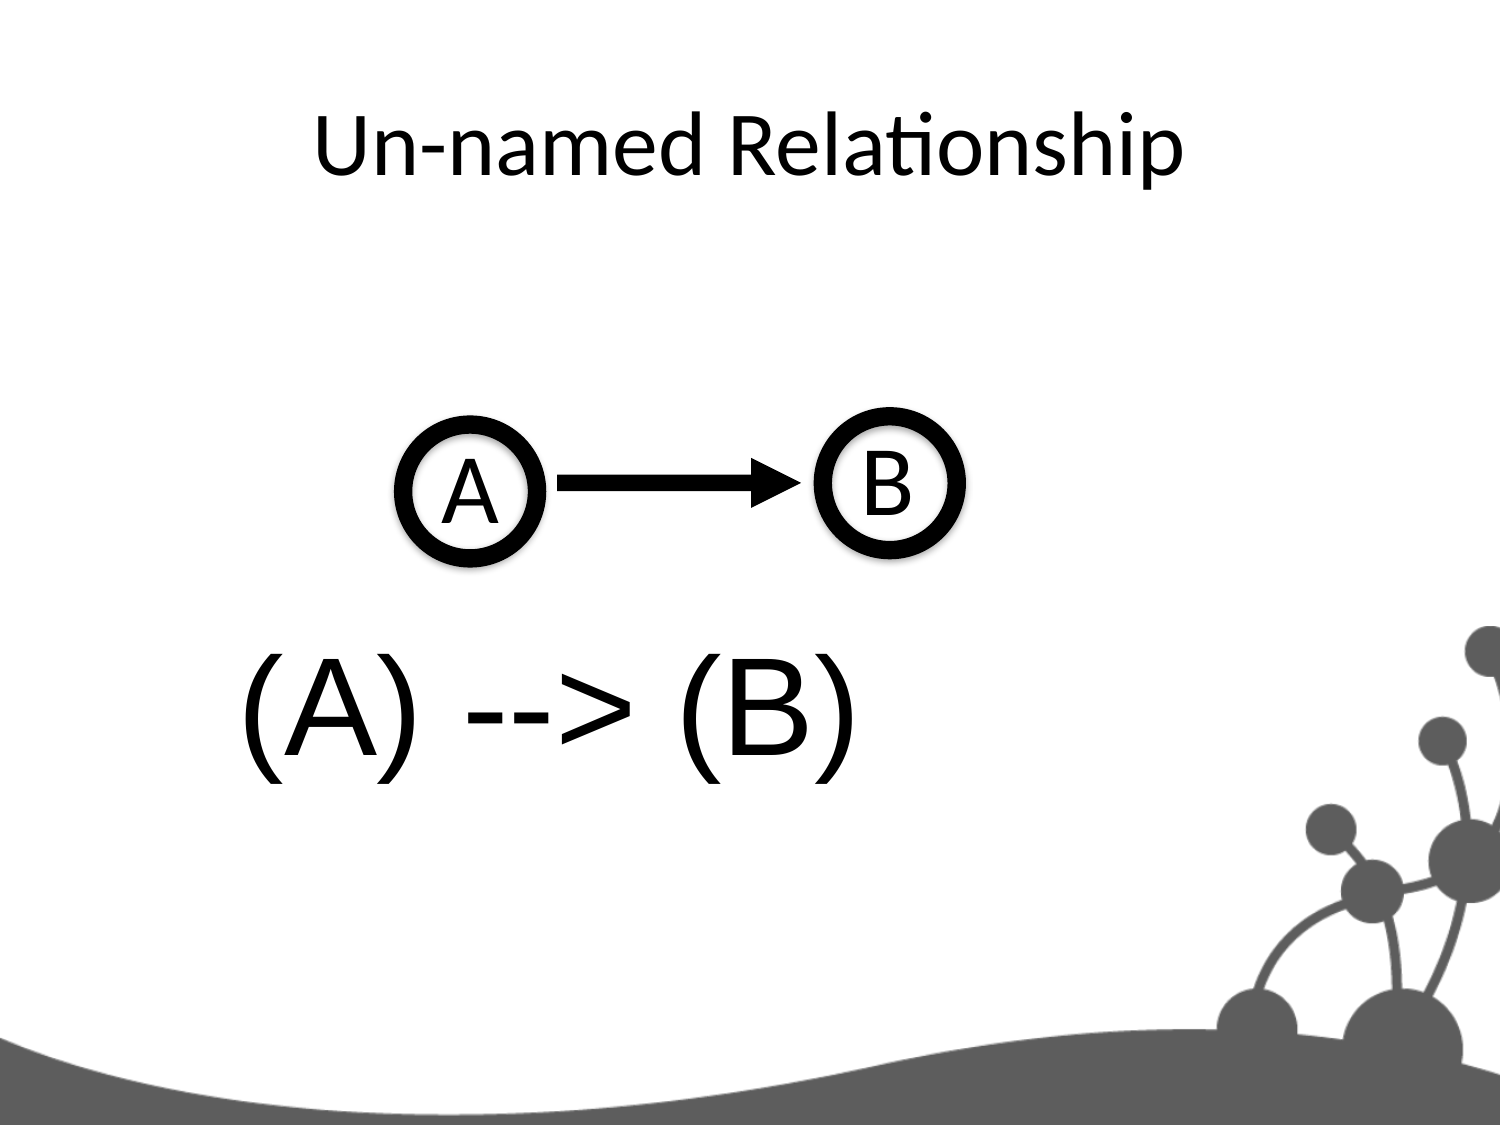

# Un-named Relationship

B

A

(A) --> (B)